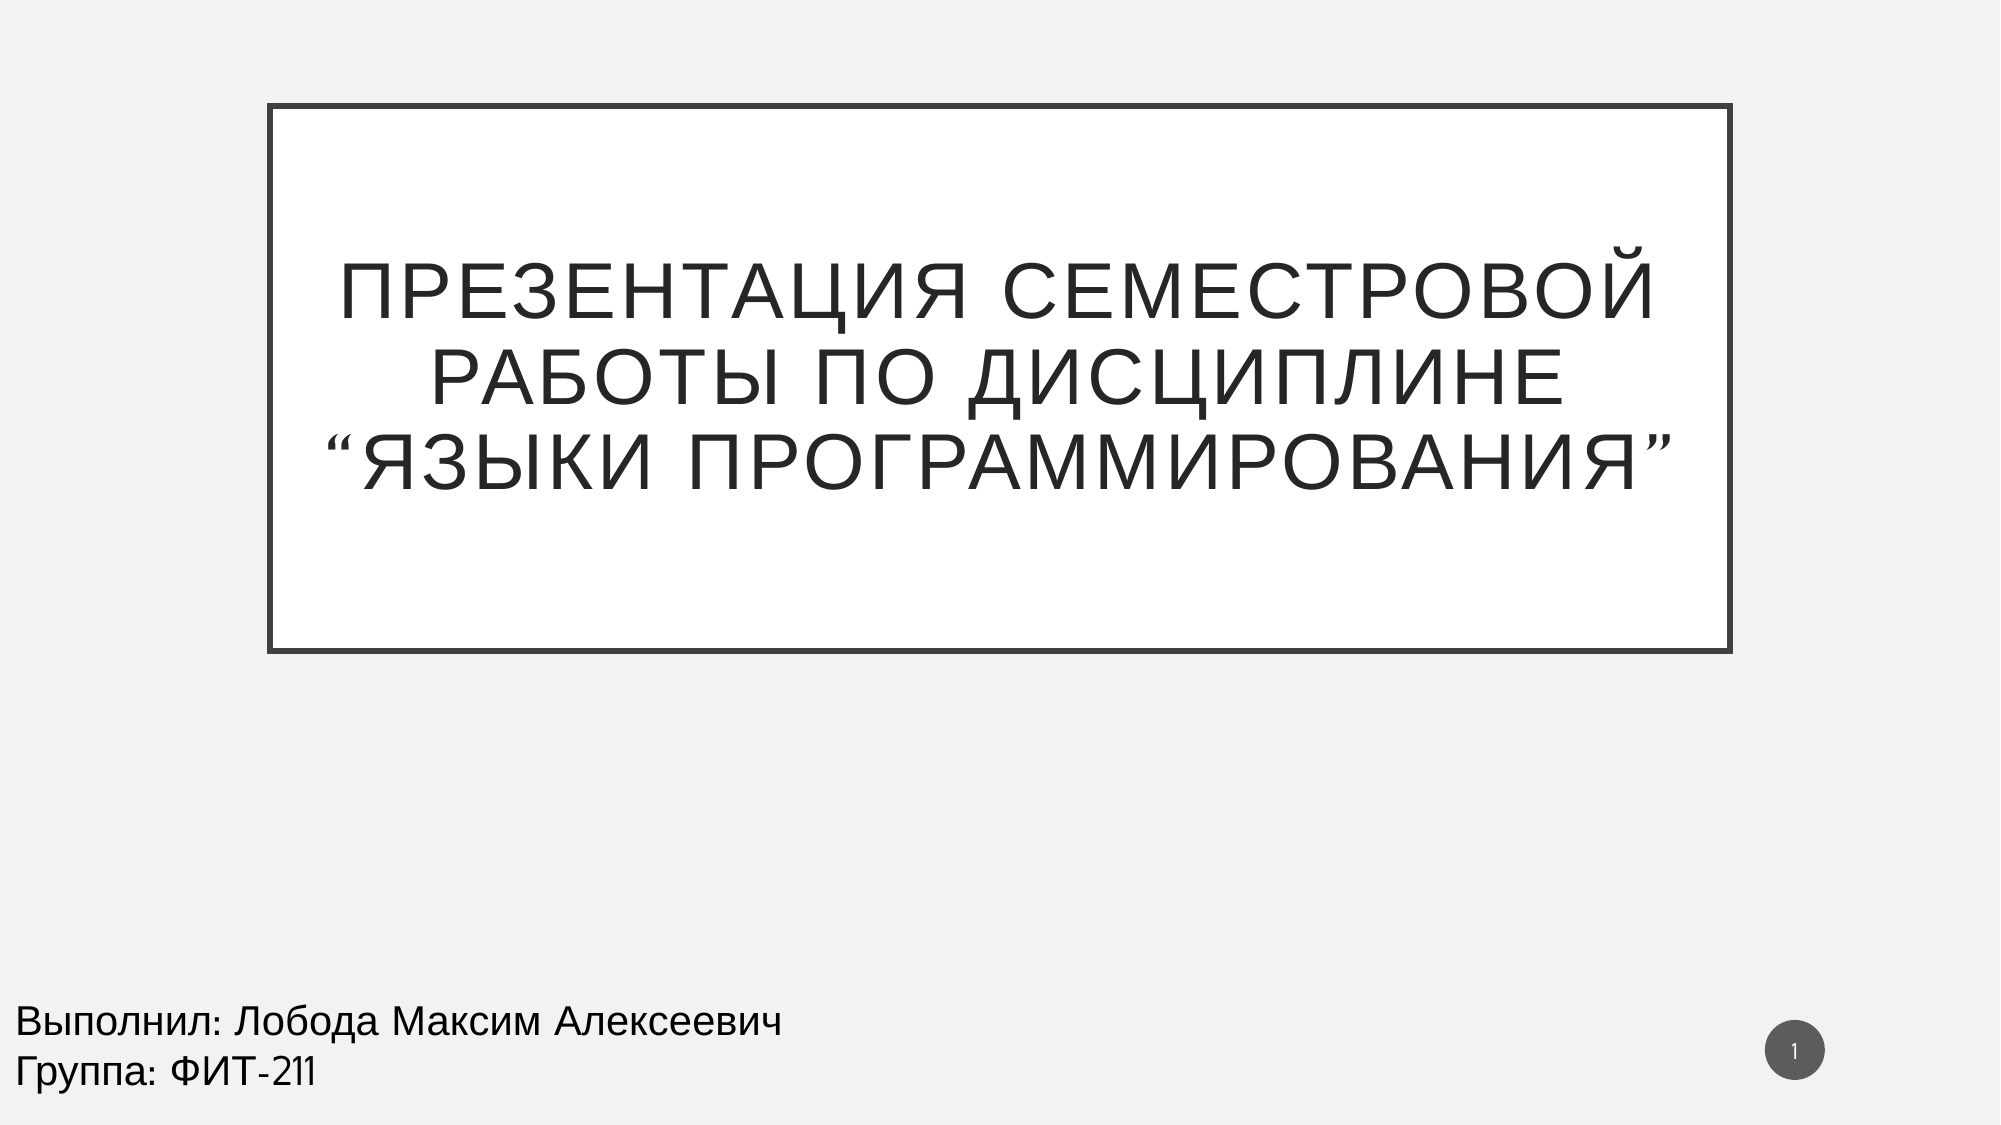

# Презентация семестровой работы по дисциплине “Языки программирования”
Выполнил: Лобода Максим Алексеевич
Группа: ФИТ-211
1